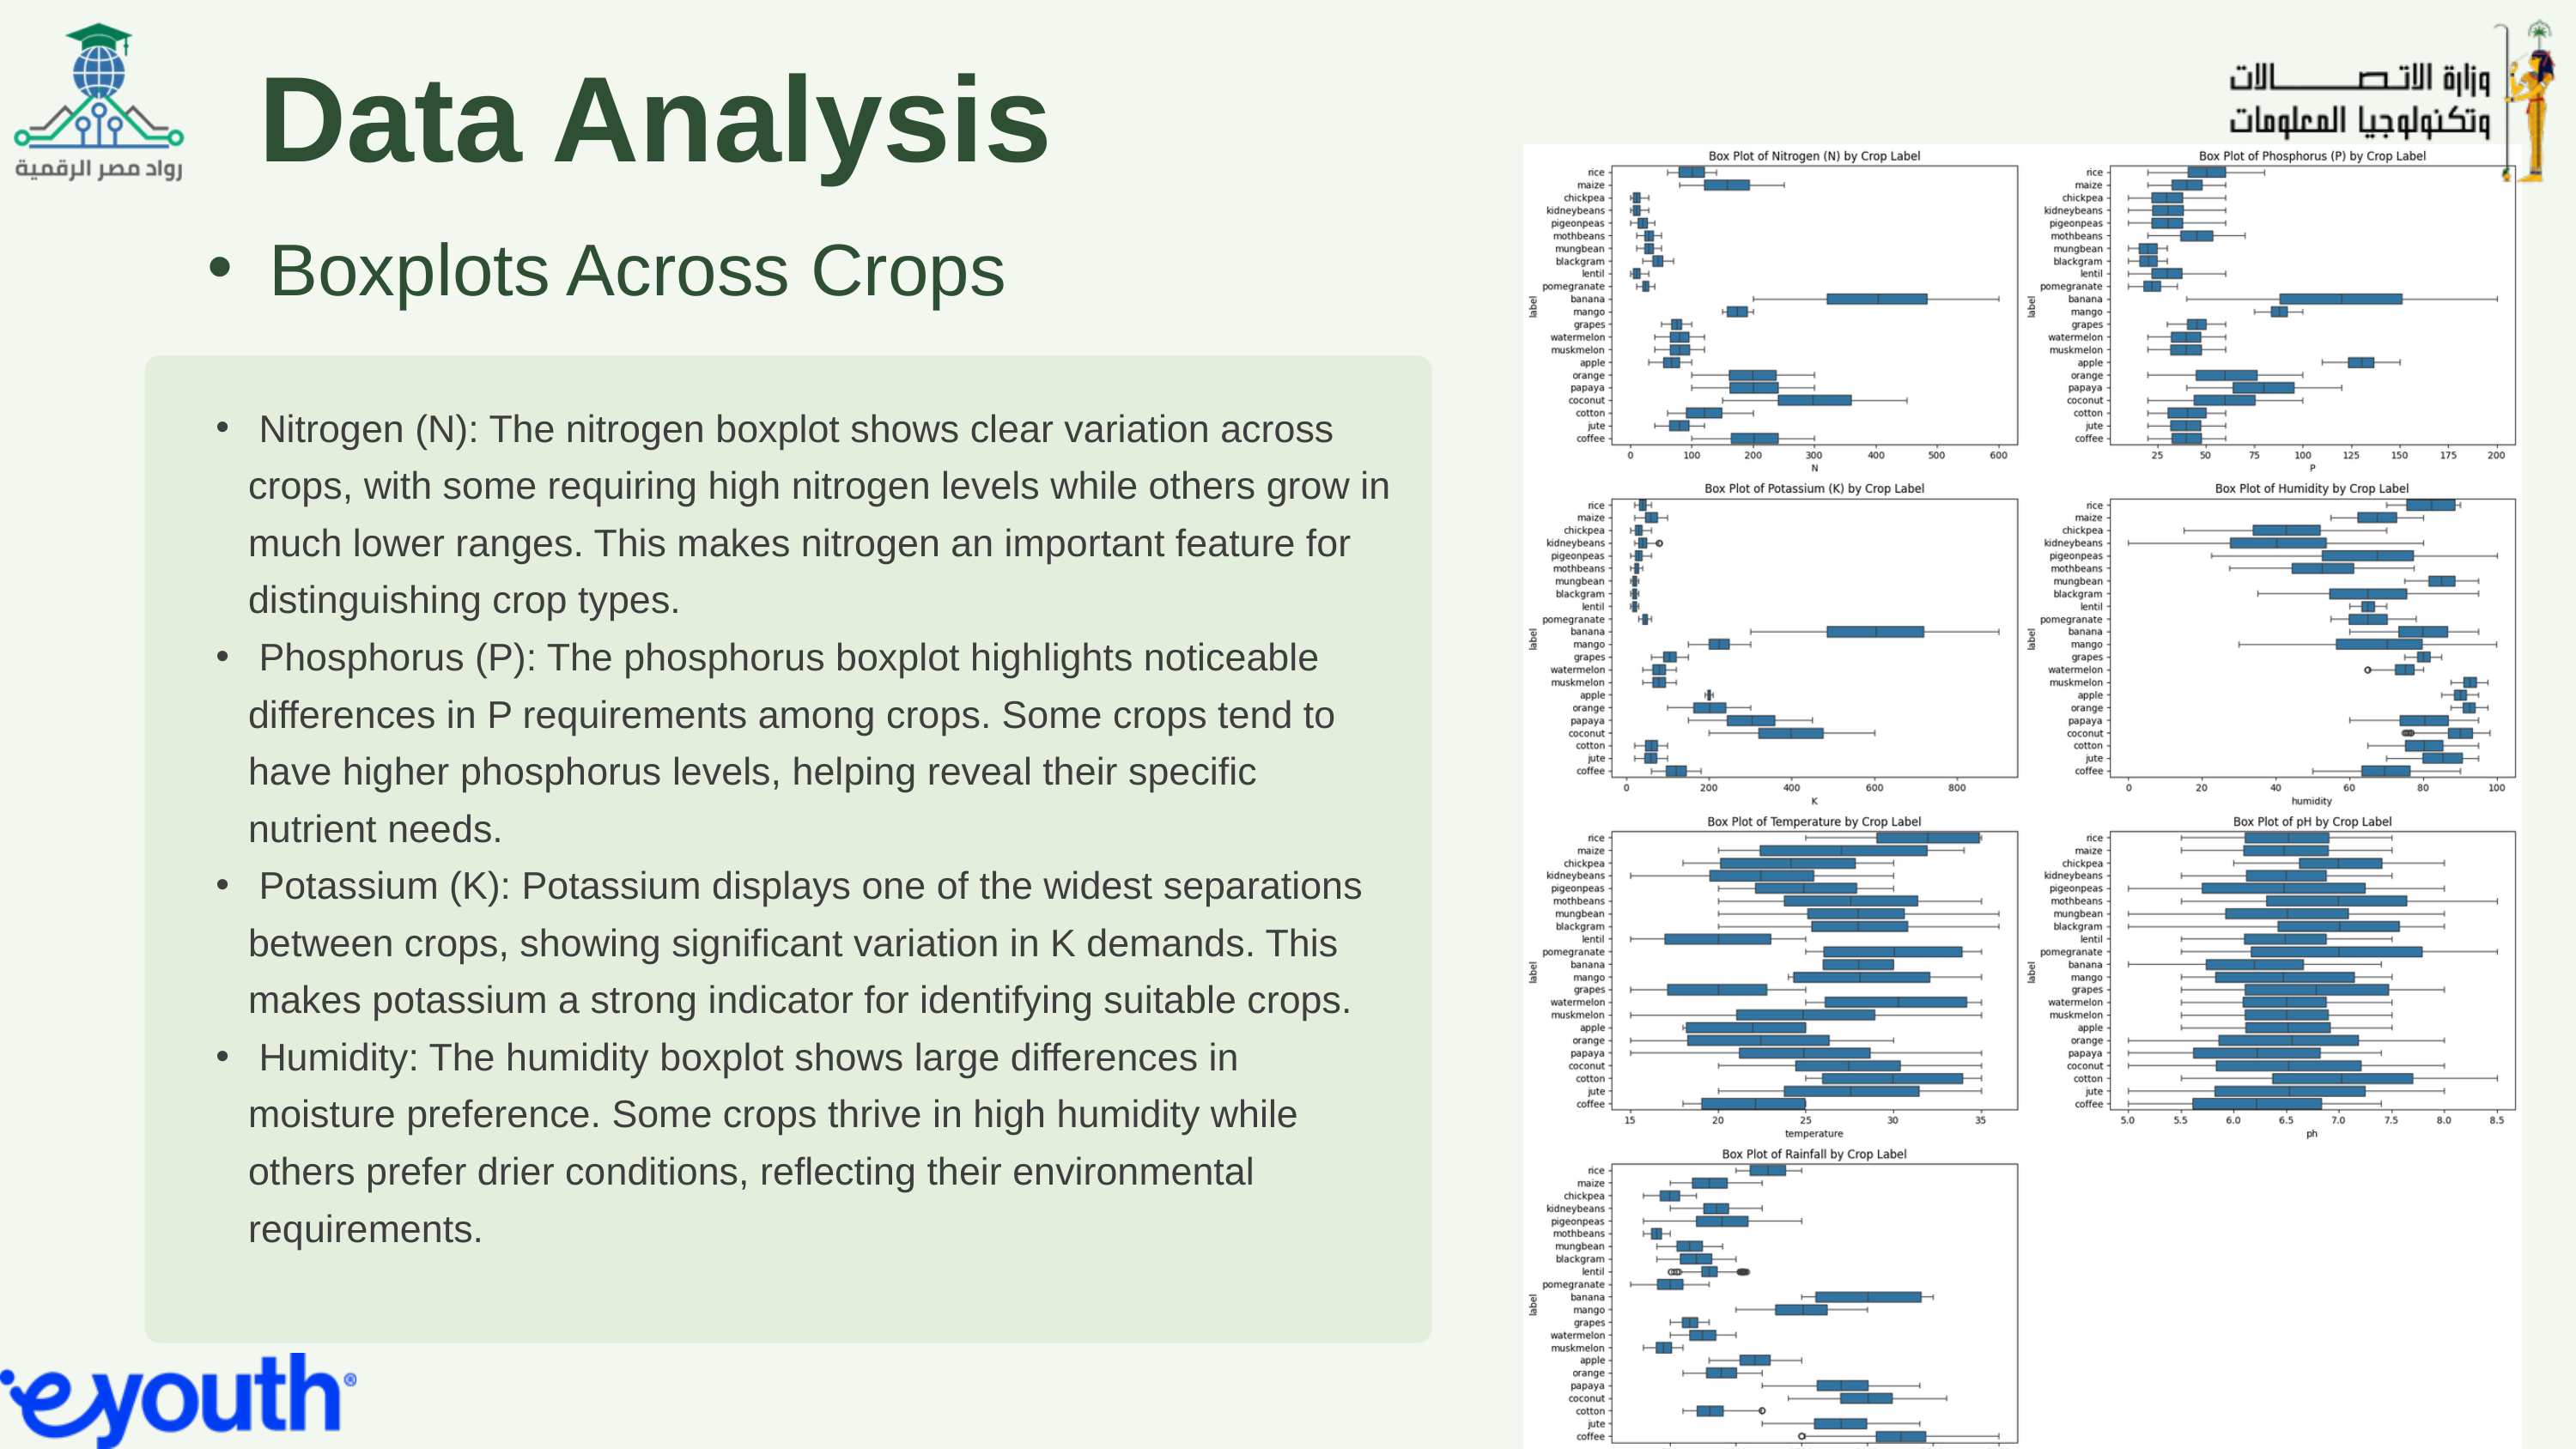

Data Analysis

Boxplots Across Crops

 Nitrogen (N): The nitrogen boxplot shows clear variation across crops, with some requiring high nitrogen levels while others grow in much lower ranges. This makes nitrogen an important feature for distinguishing crop types.
 Phosphorus (P): The phosphorus boxplot highlights noticeable differences in P requirements among crops. Some crops tend to have higher phosphorus levels, helping reveal their specific nutrient needs.
 Potassium (K): Potassium displays one of the widest separations between crops, showing significant variation in K demands. This makes potassium a strong indicator for identifying suitable crops.
 Humidity: The humidity boxplot shows large differences in moisture preference. Some crops thrive in high humidity while others prefer drier conditions, reflecting their environmental requirements.